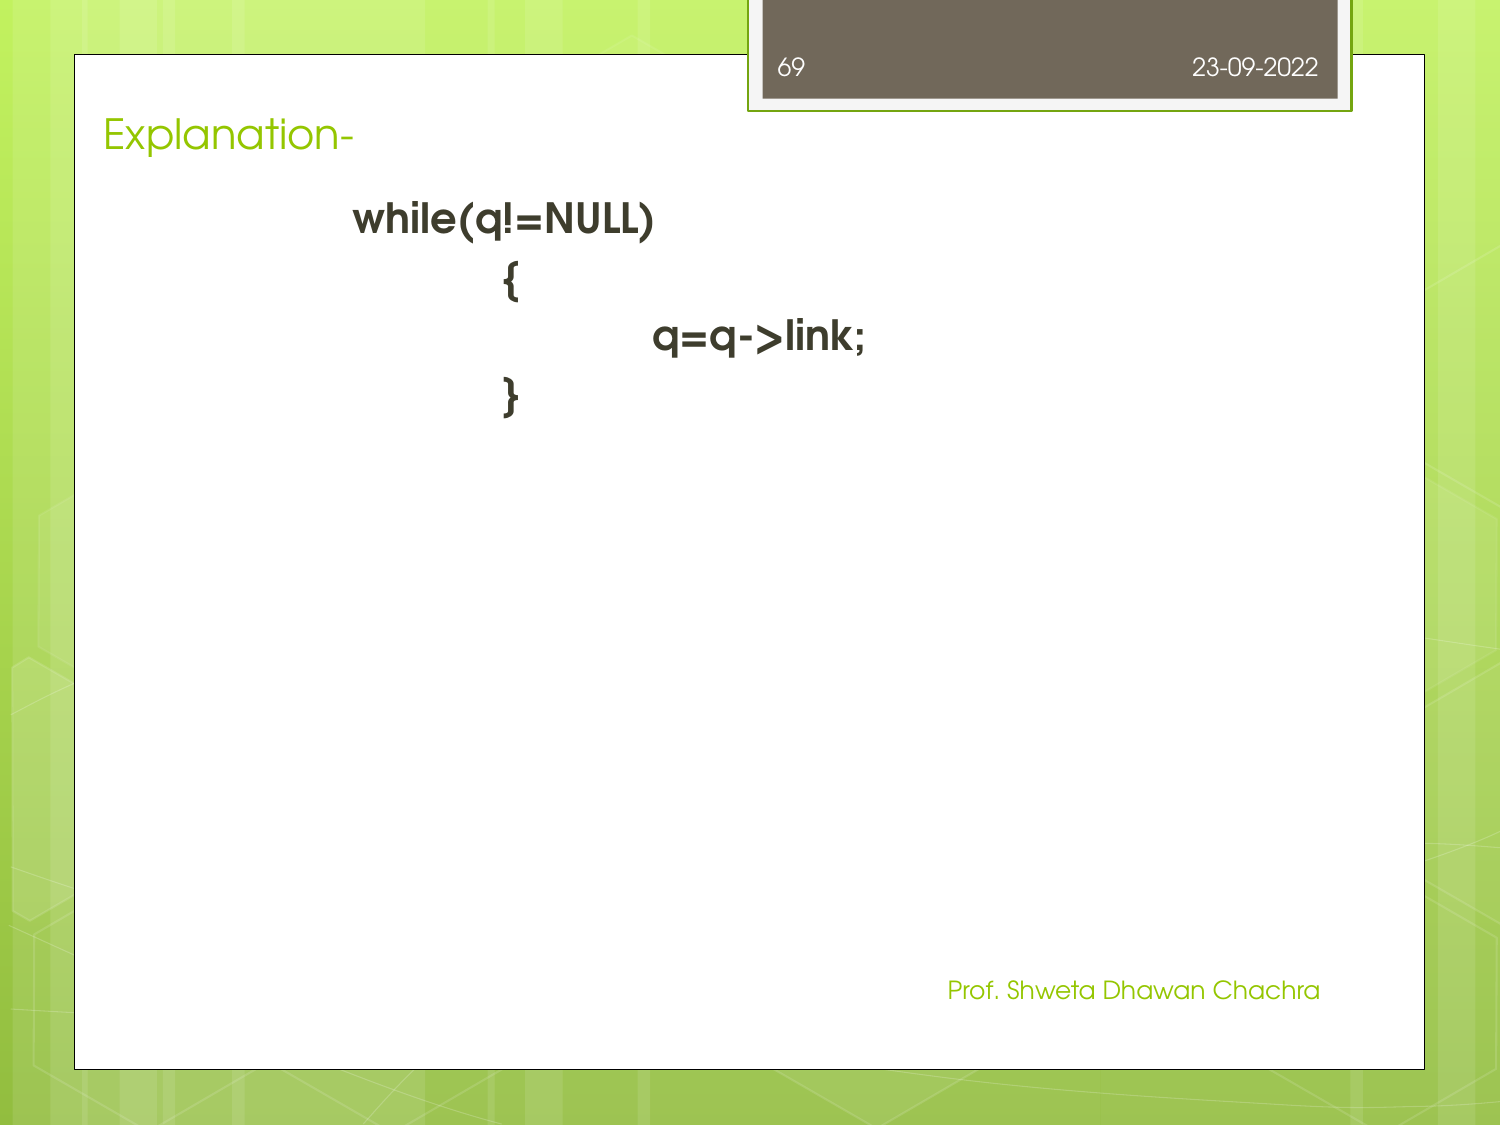

69
23-09-2022
Explanation-
while(q!=NULL)
	{
		q=q->link;
	}

Prof. Shweta Dhawan Chachra